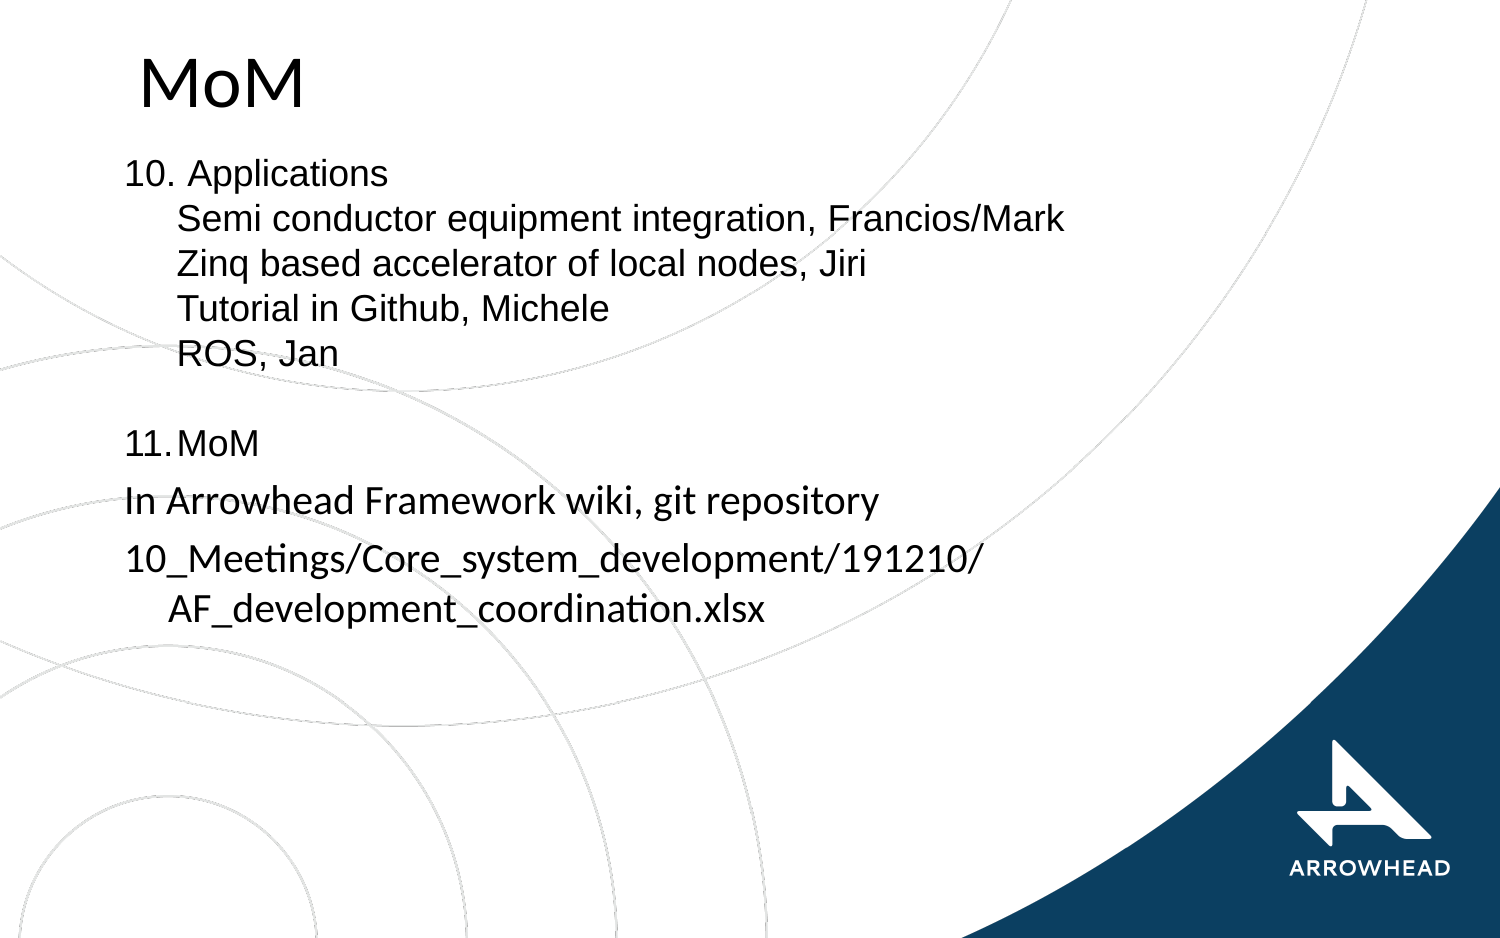

# MoM
3
 Applications
Semi conductor equipment integration, Francios/Mark
Zinq based accelerator of local nodes, Jiri
Tutorial in Github, Michele
ROS, Jan
MoM
In Arrowhead Framework wiki, git repository
10_Meetings/Core_system_development/191210/AF_development_coordination.xlsx